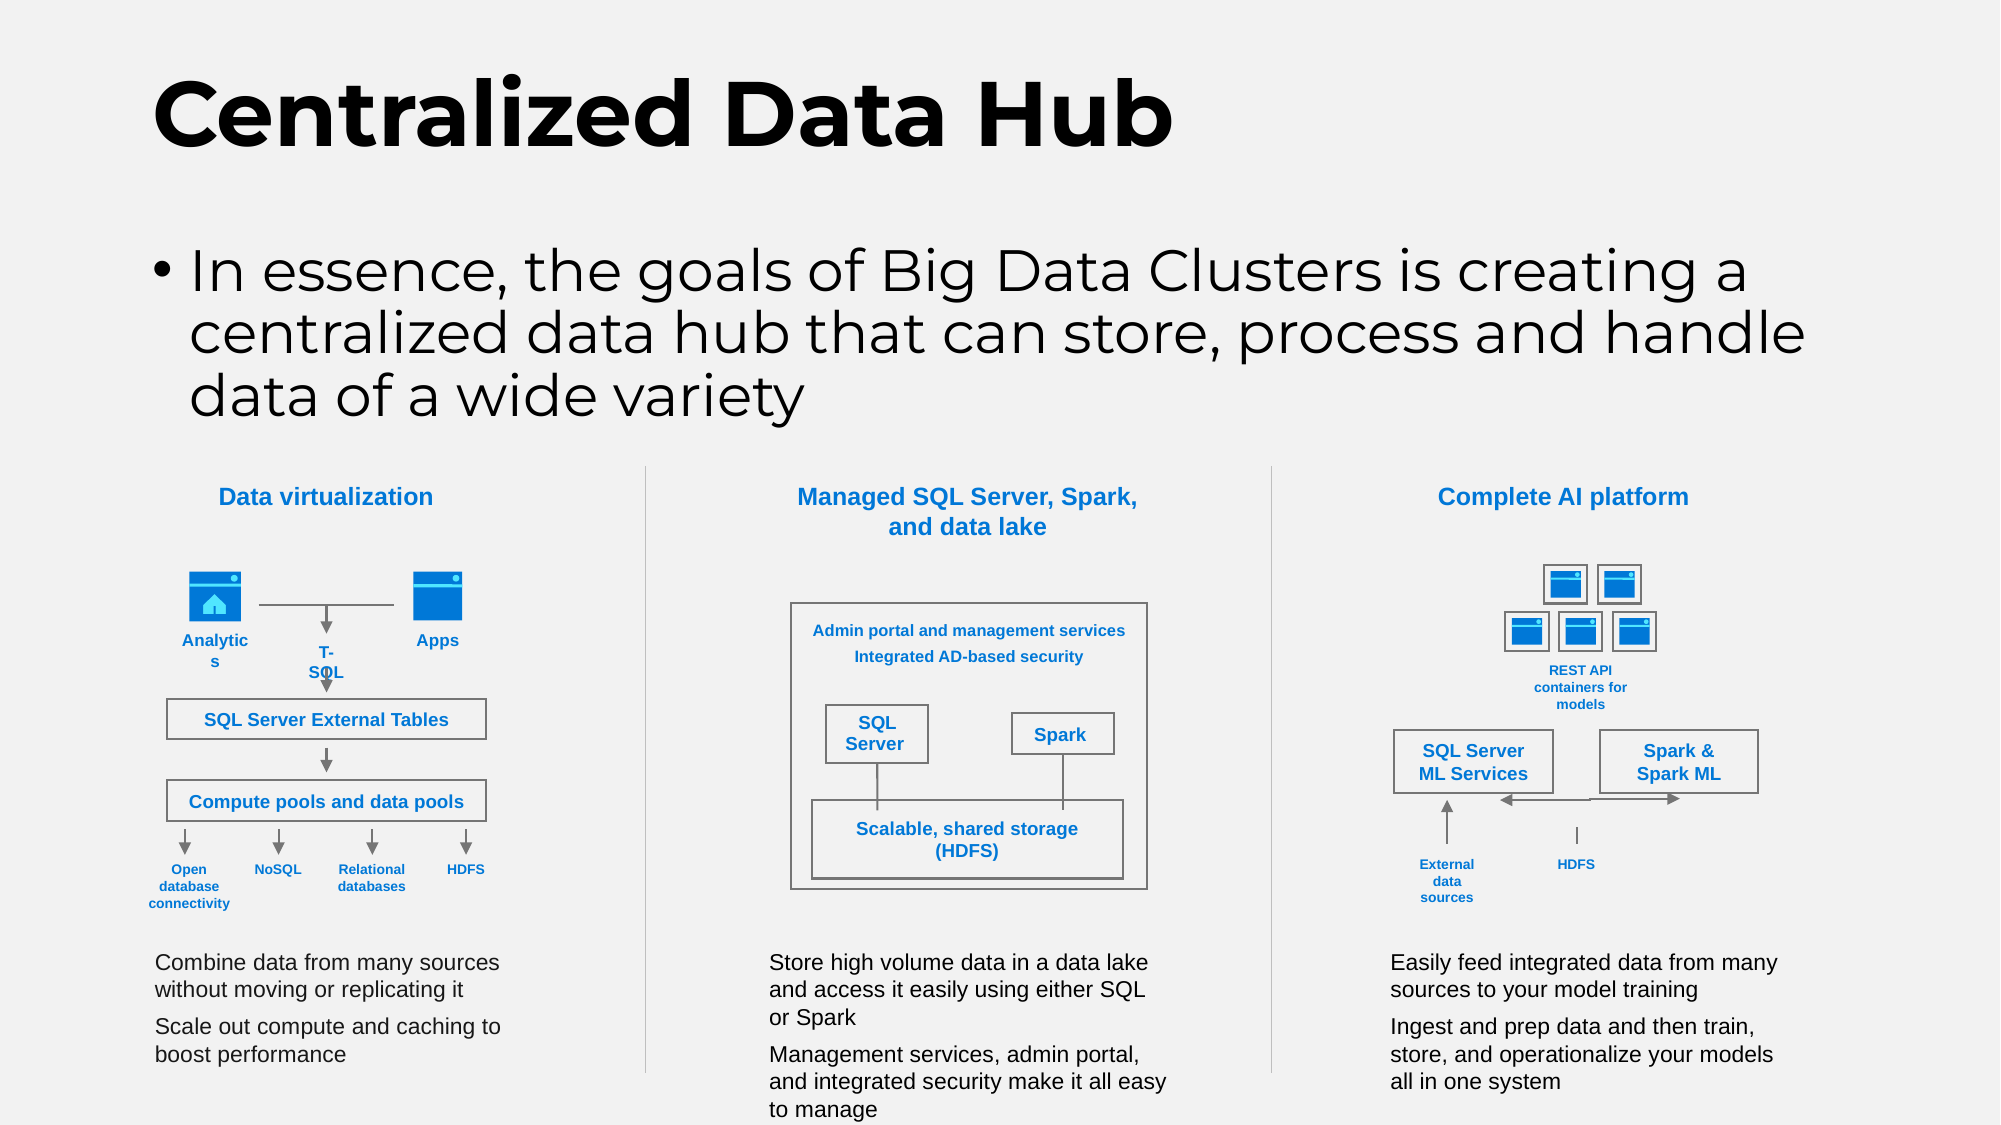

# Centralized Data Hub
In essence, the goals of Big Data Clusters is creating a centralized data hub that can store, process and handle data of a wide variety
Data virtualization

Analytics
Apps
T-SQL
SQL Server External Tables
Compute pools and data pools
NoSQL
HDFS
Open database connectivity
Relational databases
Combine data from many sources without moving or replicating it
Scale out compute and caching to boost performance
Managed SQL Server, Spark, and data lake
Admin portal and management services
Integrated AD-based security
SQL Server
Spark
Scalable, shared storage (HDFS)
Store high volume data in a data lake and access it easily using either SQL or Spark
Management services, admin portal, and integrated security make it all easy to manage
Complete AI platform

REST API containers for models
SQL Server
ML Services
Spark &
Spark ML
External data sources
HDFS
Easily feed integrated data from many sources to your model training
Ingest and prep data and then train, store, and operationalize your models all in one system